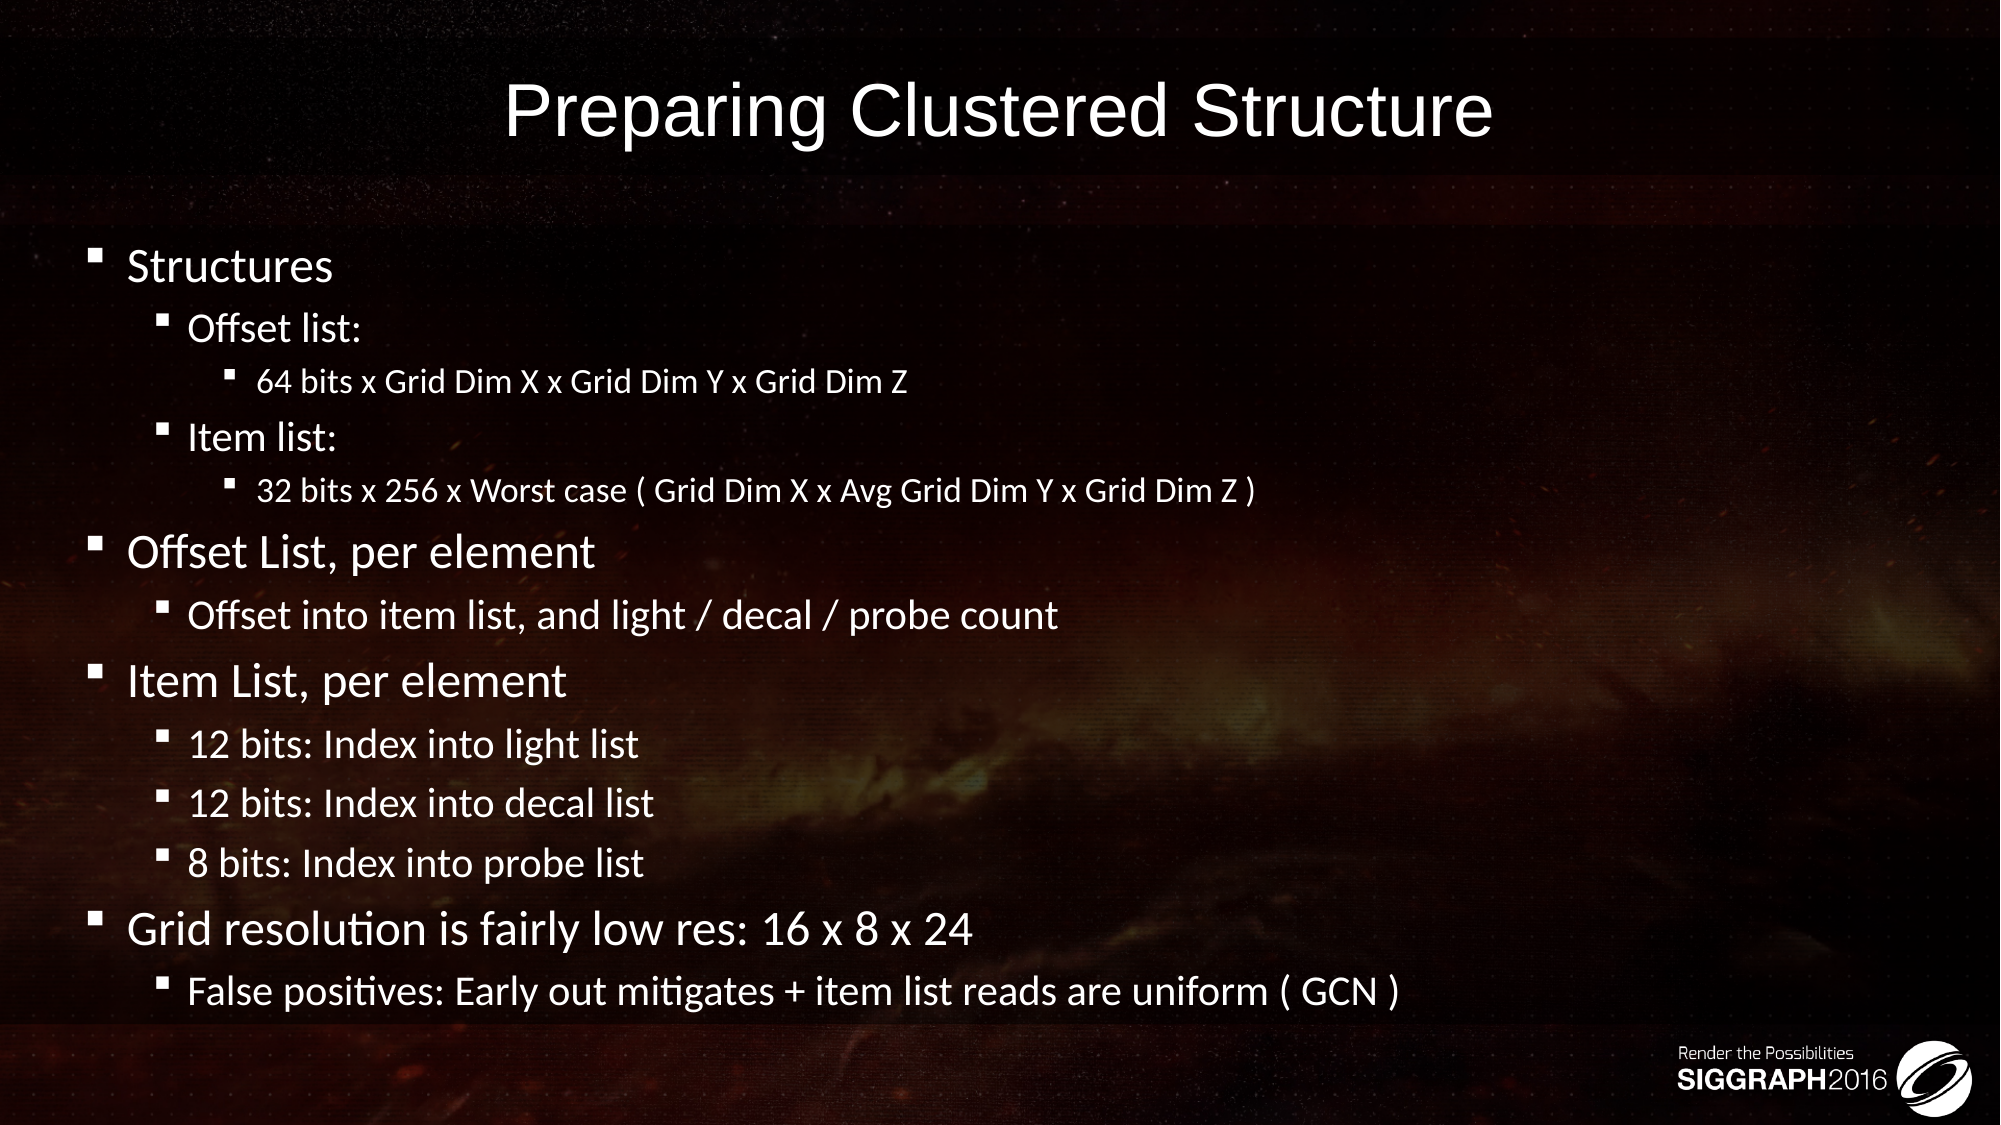

# Preparing Clustered Structure
Structures
Offset list:
64 bits x Grid Dim X x Grid Dim Y x Grid Dim Z
Item list:
32 bits x 256 x Worst case ( Grid Dim X x Avg Grid Dim Y x Grid Dim Z )
Offset List, per element
Offset into item list, and light / decal / probe count
Item List, per element
12 bits: Index into light list
12 bits: Index into decal list
8 bits: Index into probe list
Grid resolution is fairly low res: 16 x 8 x 24
False positives: Early out mitigates + item list reads are uniform ( GCN )